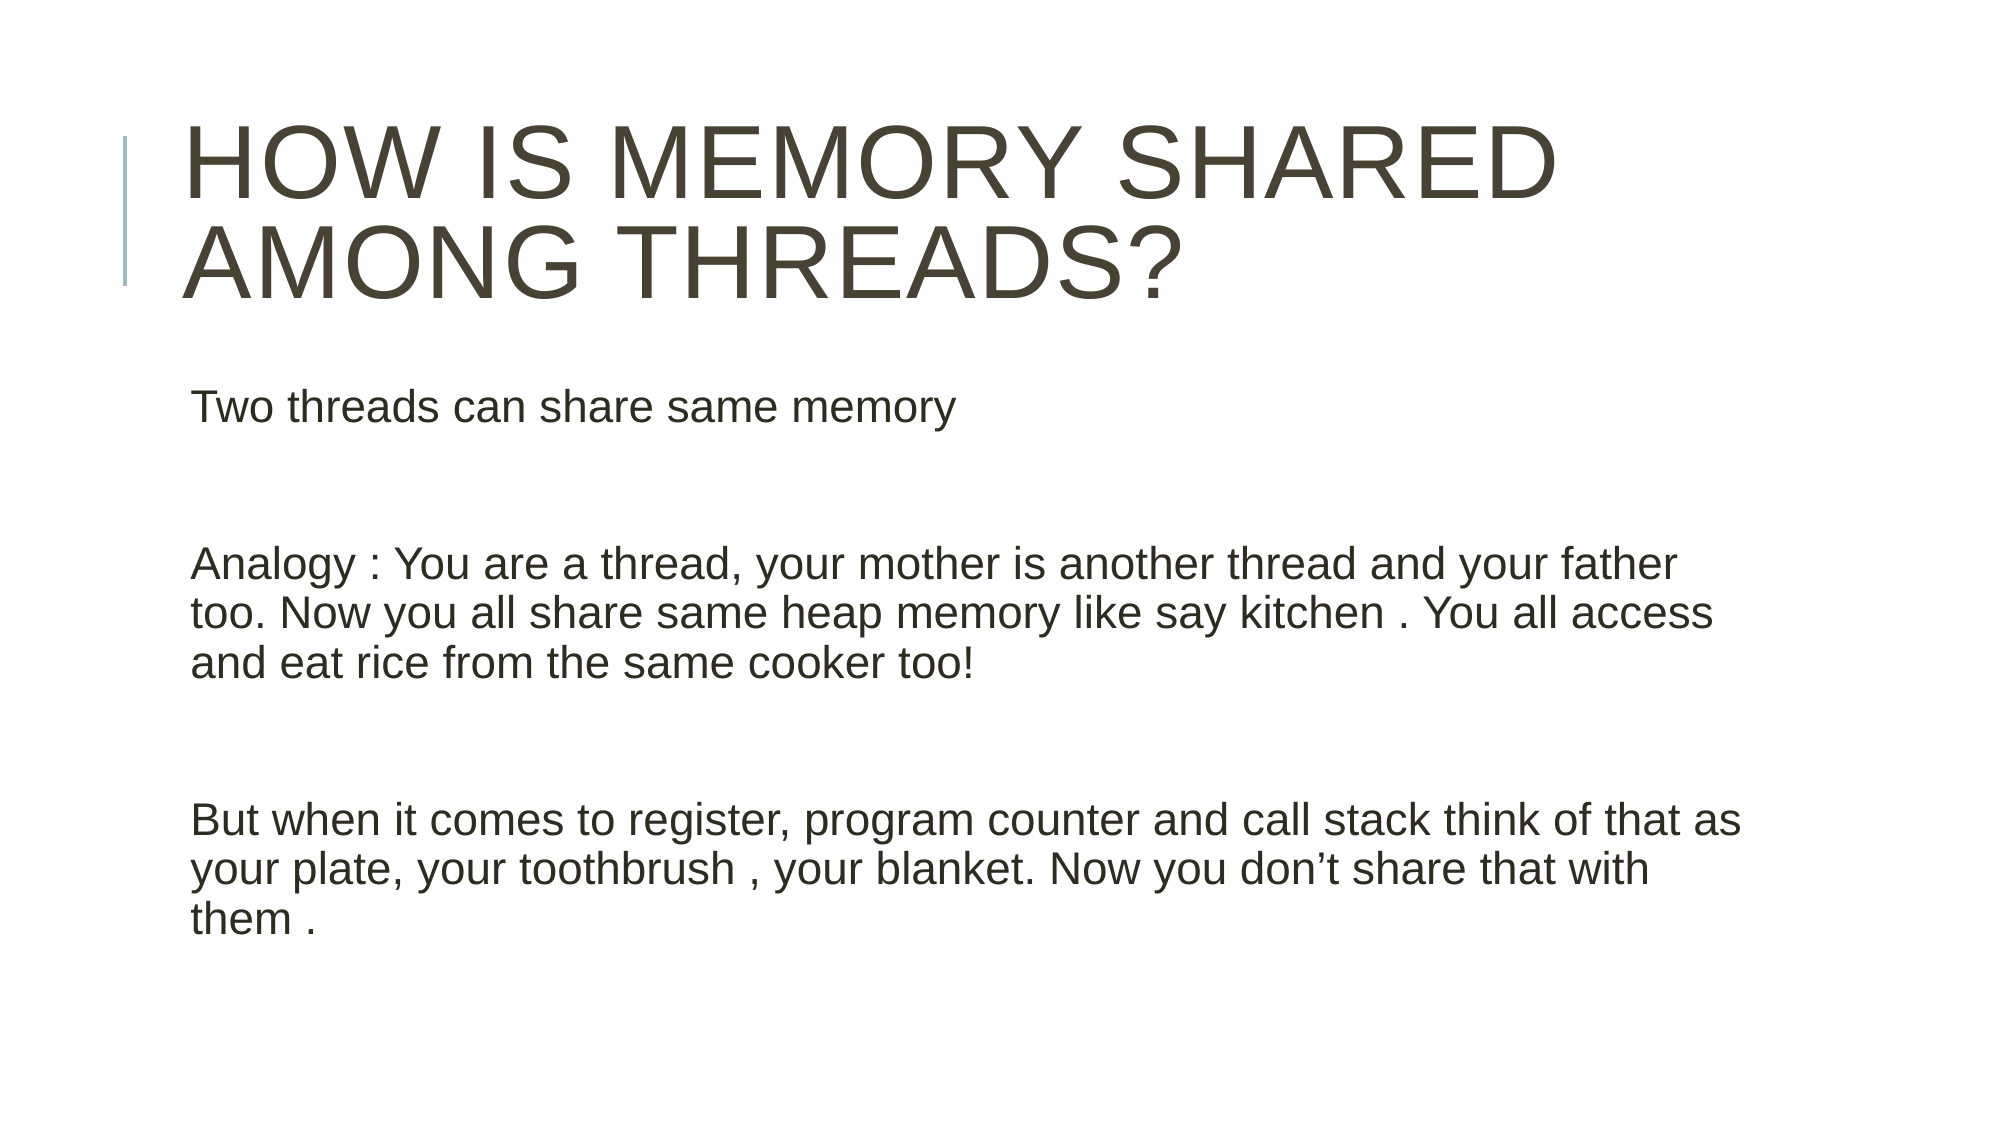

# How is memory shared among threads?
Two threads can share same memory

Analogy : You are a thread, your mother is another thread and your father too. Now you all share same heap memory like say kitchen . You all access and eat rice from the same cooker too!

But when it comes to register, program counter and call stack think of that as your plate, your toothbrush , your blanket. Now you don’t share that with them .